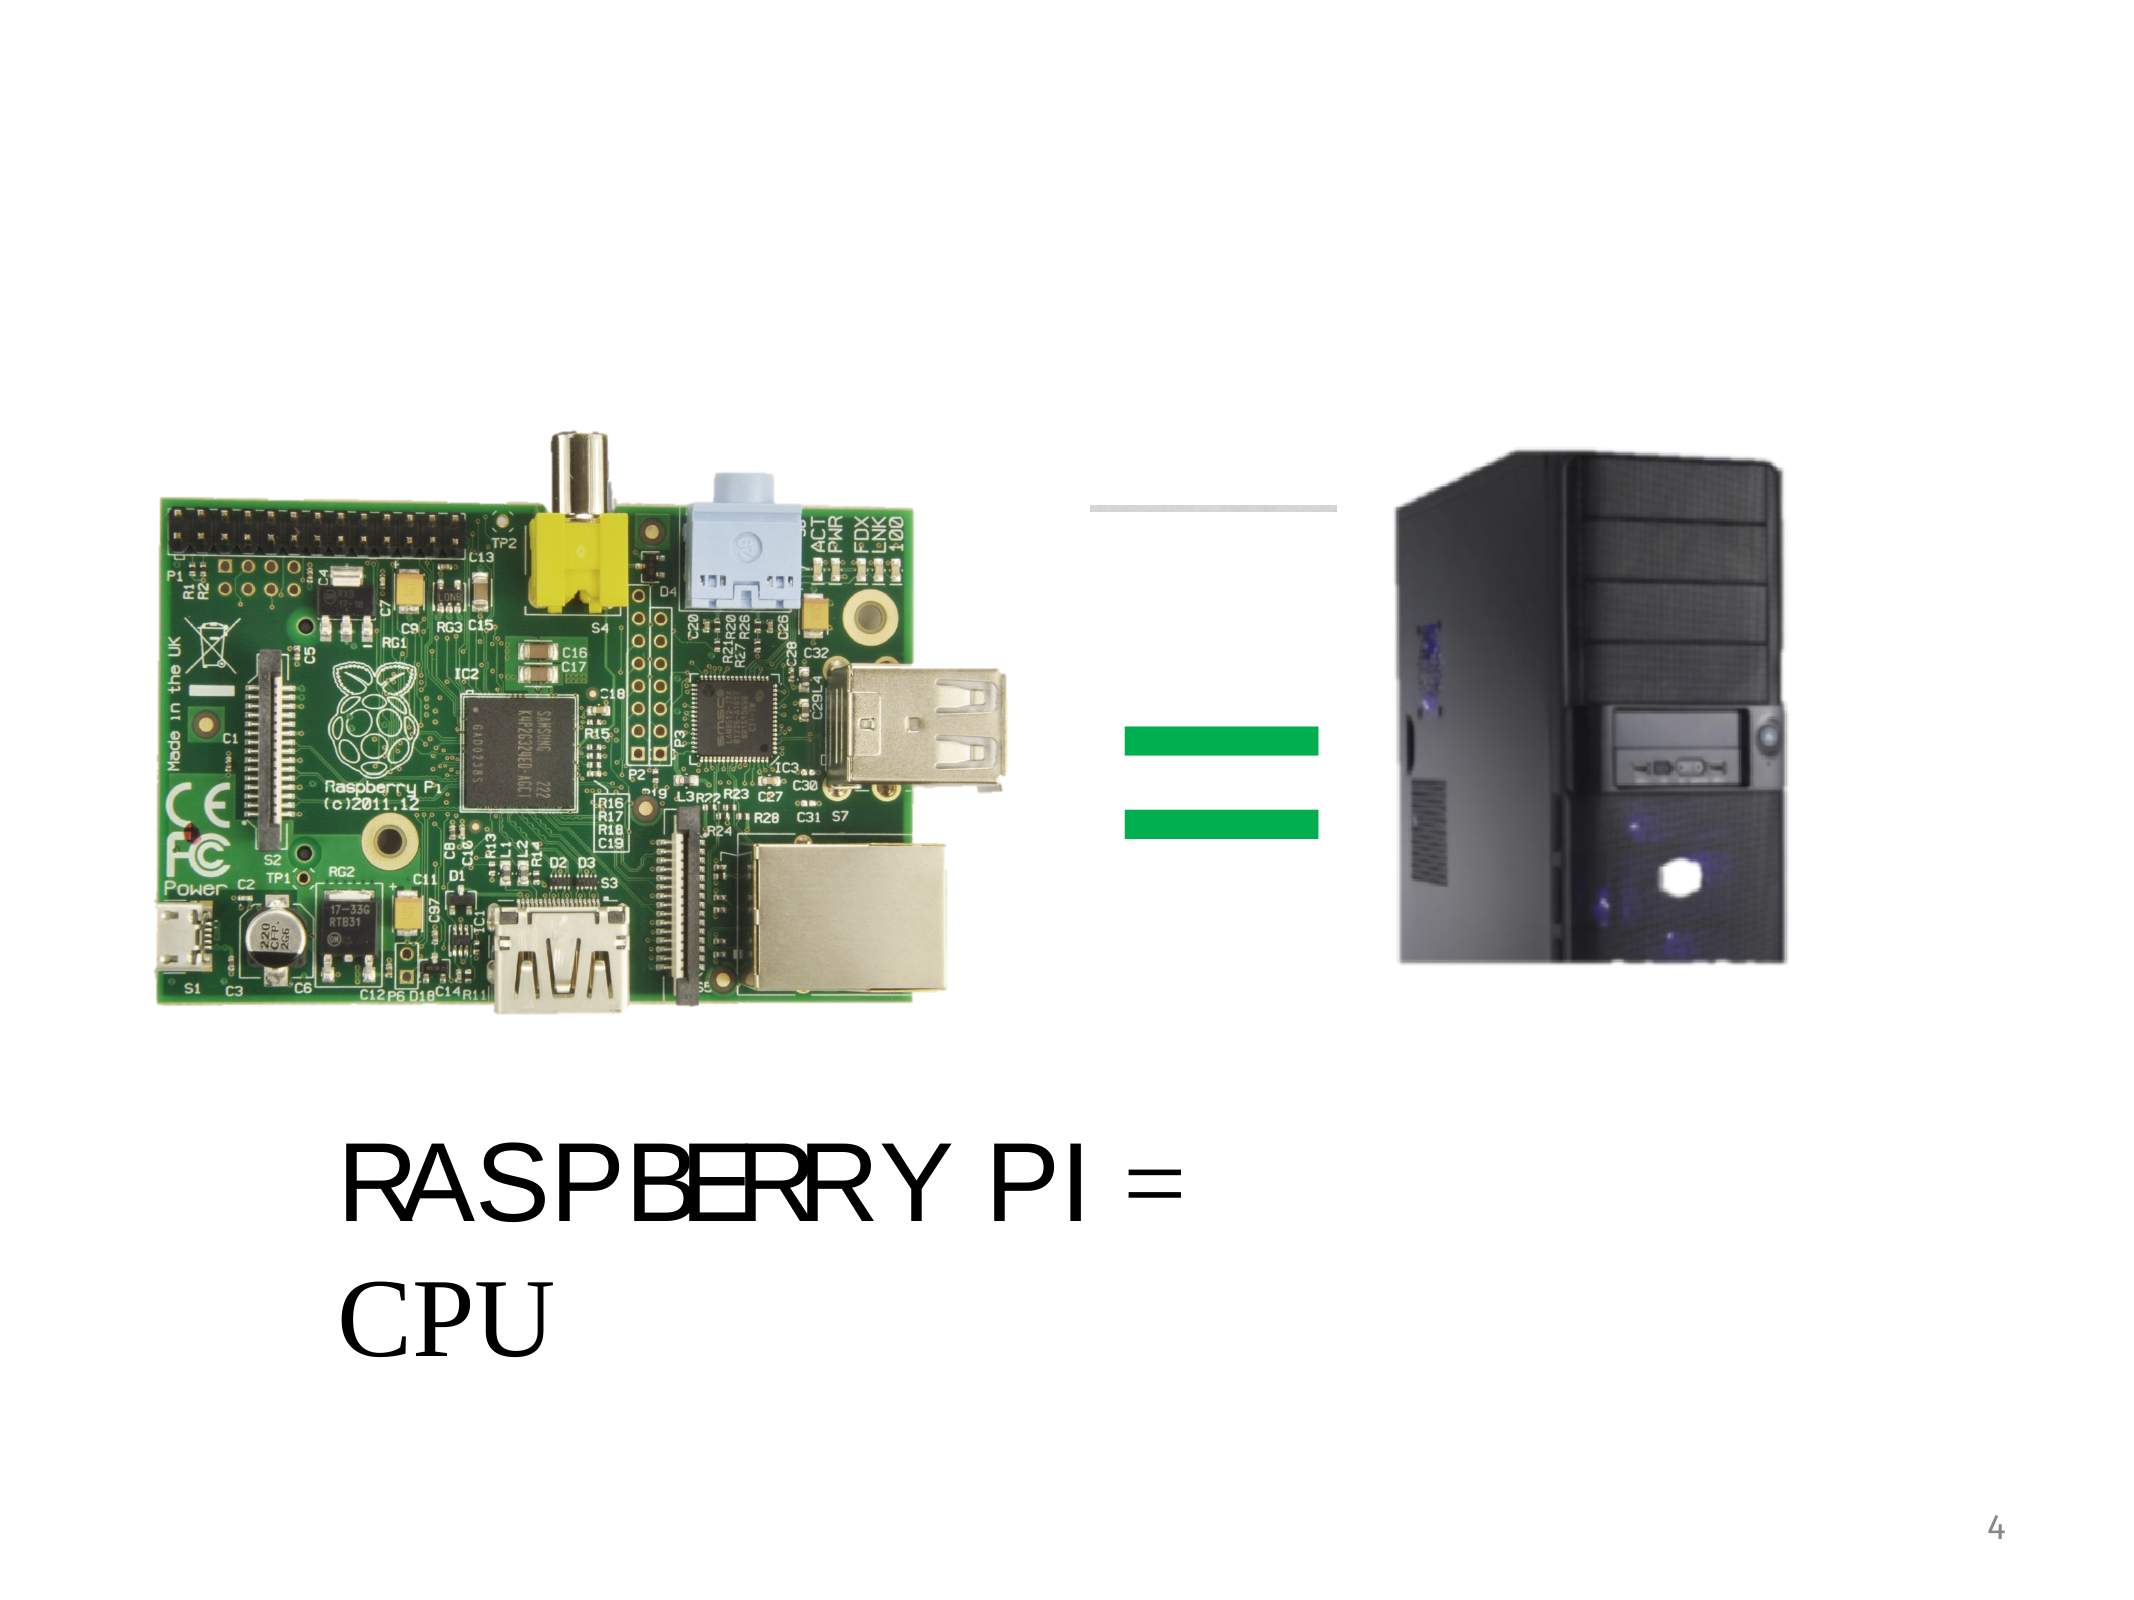

# =
RASPBERRY PI =	CPU
4